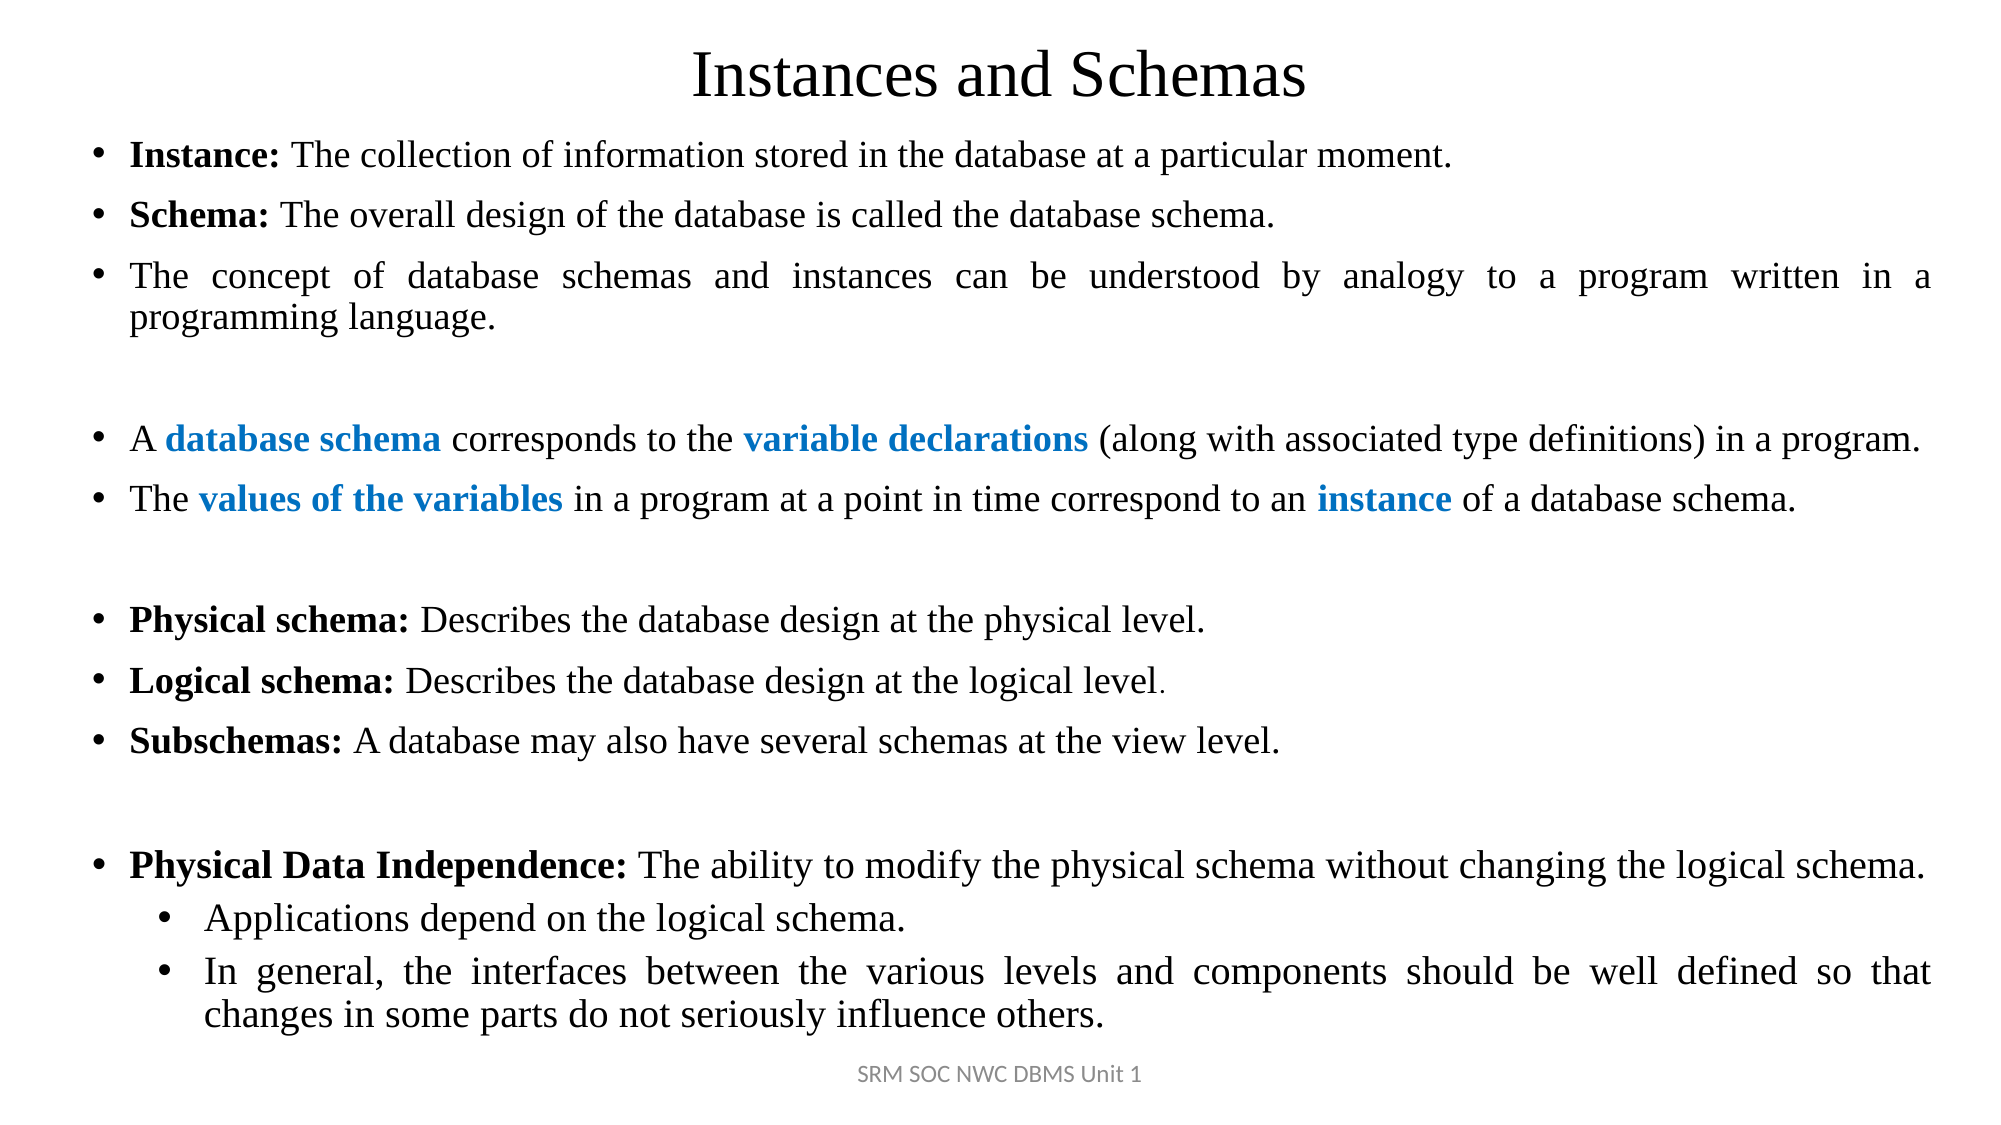

# Instances and Schemas
Instance: The collection of information stored in the database at a particular moment.
Schema: The overall design of the database is called the database schema.
The concept of database schemas and instances can be understood by analogy to a program written in a programming language.

A database schema corresponds to the variable declarations (along with associated type definitions) in a program.
The values of the variables in a program at a point in time correspond to an instance of a database schema.

Physical schema: Describes the database design at the physical level.
Logical schema: Describes the database design at the logical level.
Subschemas: A database may also have several schemas at the view level.

Physical Data Independence: The ability to modify the physical schema without changing the logical schema.
Applications depend on the logical schema.
In general, the interfaces between the various levels and components should be well defined so that changes in some parts do not seriously influence others.

SRM SOC NWC DBMS Unit 1